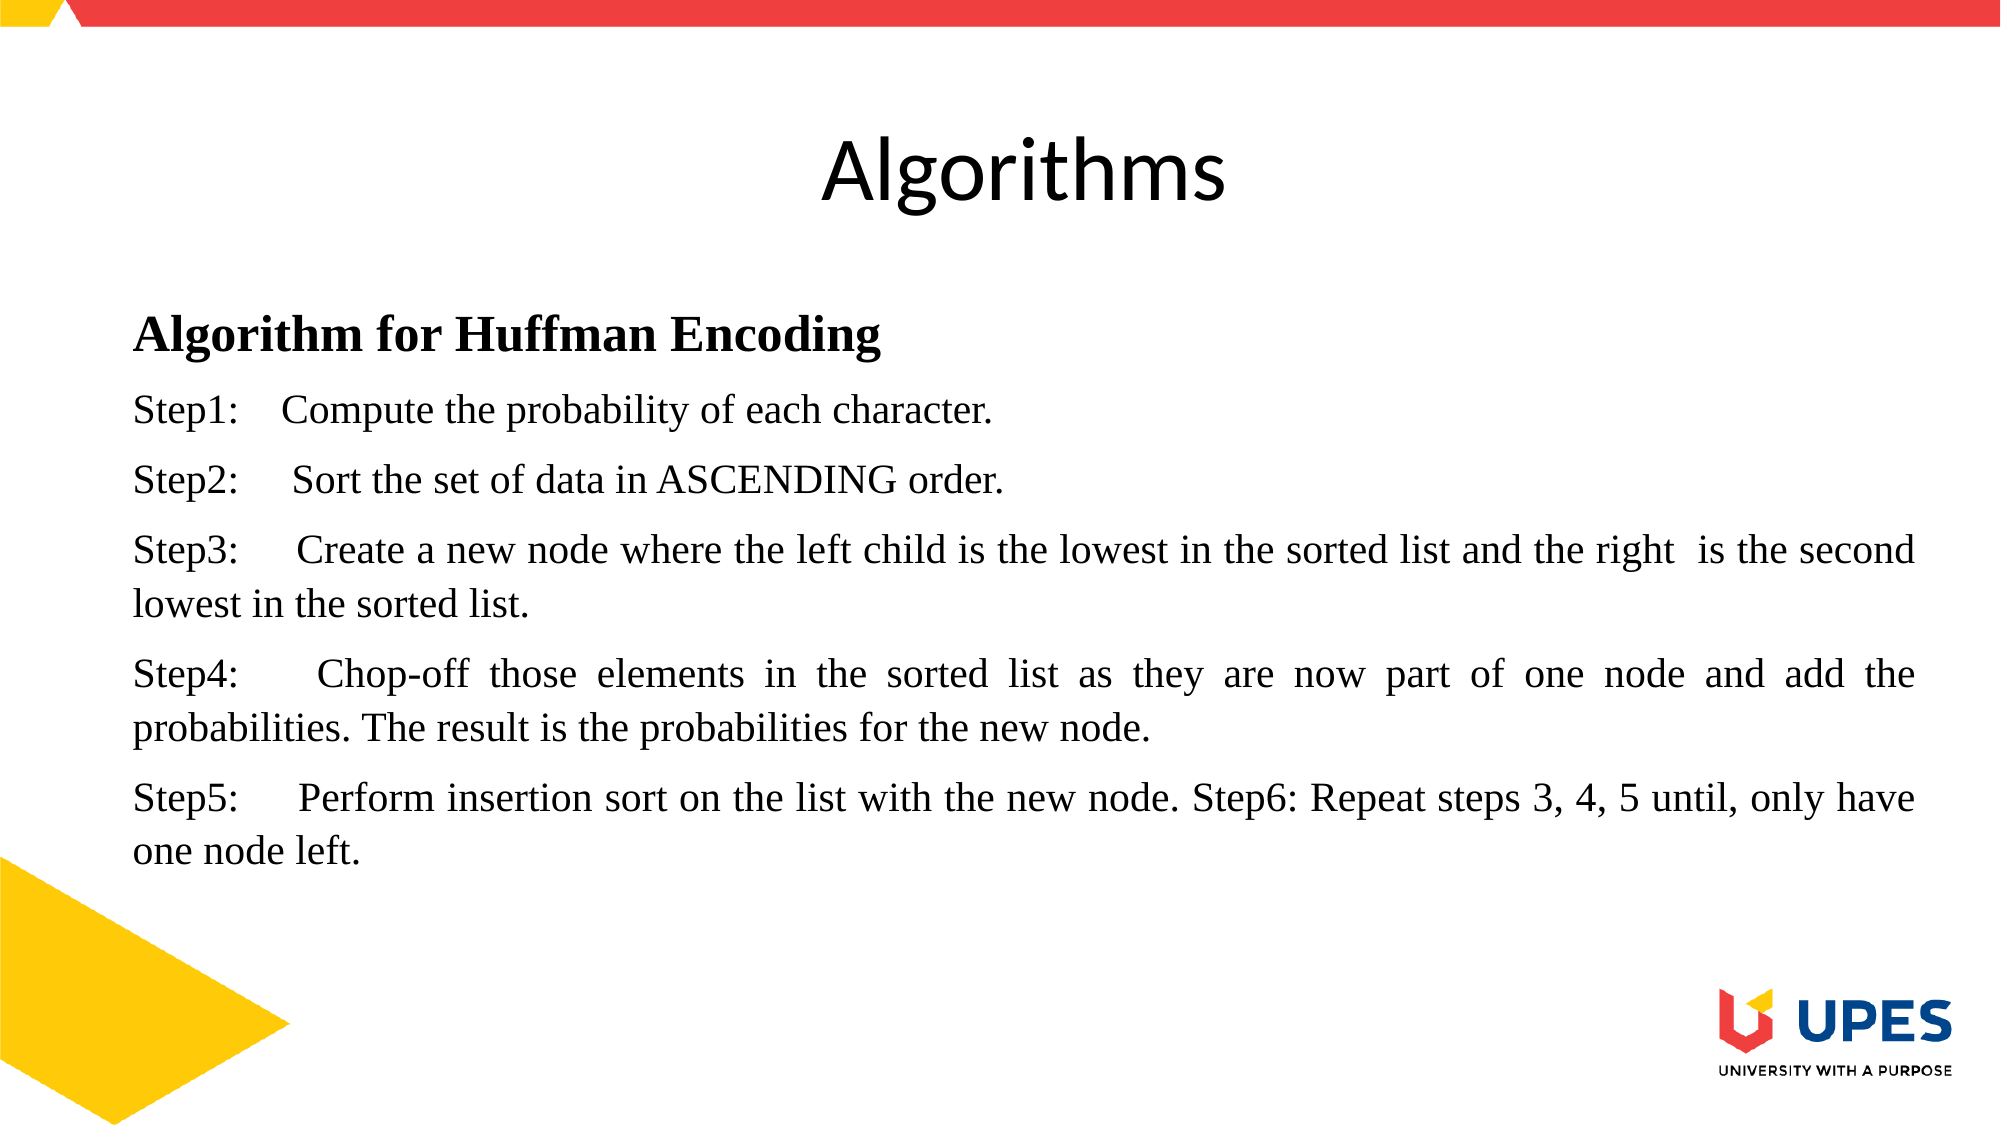

# Algorithms
Algorithm for Huffman Encoding
Step1:    Compute the probability of each character.
Step2:     Sort the set of data in ASCENDING order.
Step3:     Create a new node where the left child is the lowest in the sorted list and the right  is the second lowest in the sorted list.
Step4:    Chop-off those elements in the sorted list as they are now part of one node and add the probabilities. The result is the probabilities for the new node.
Step5:     Perform insertion sort on the list with the new node. Step6: Repeat steps 3, 4, 5 until, only have one node left.